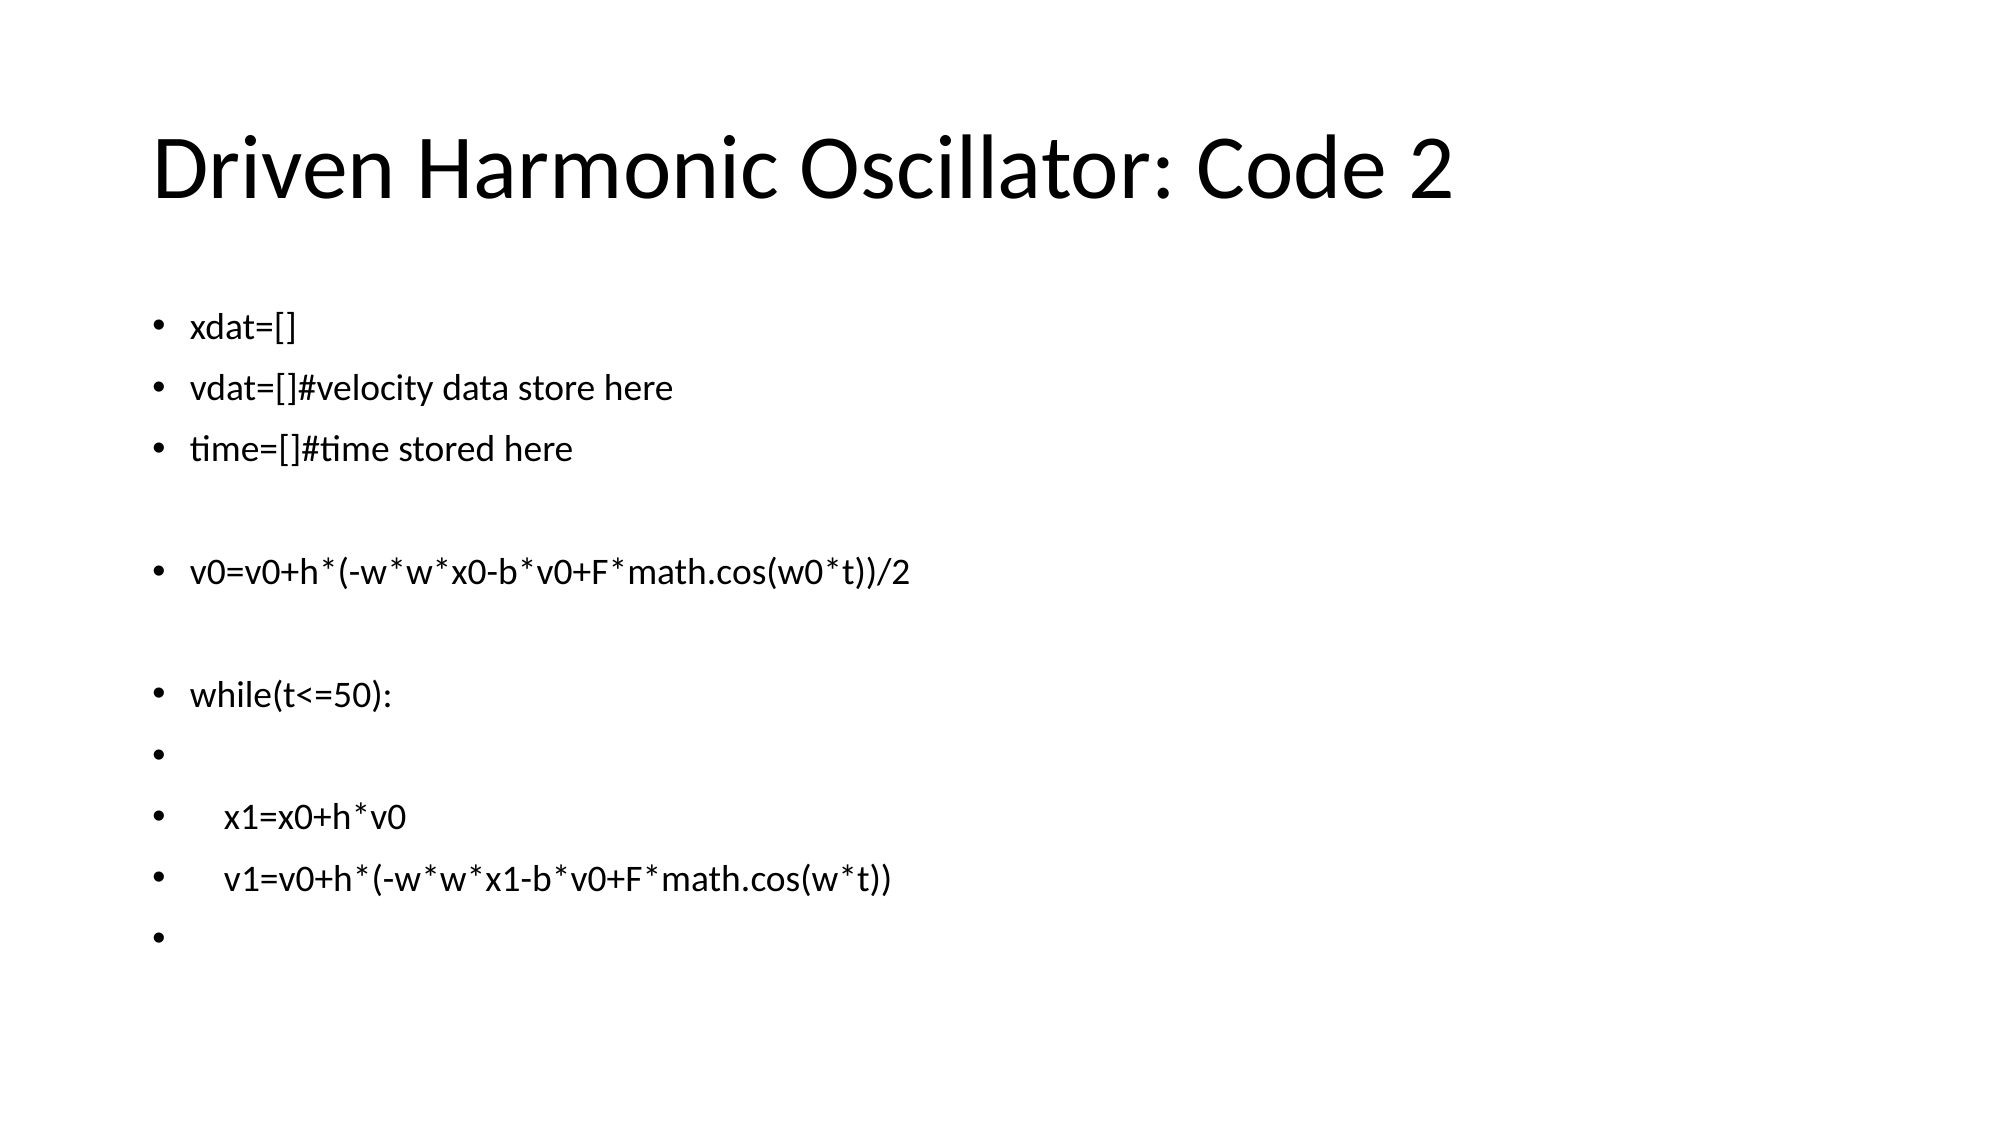

# Driven Harmonic Oscillator: Code 2
xdat=[]
vdat=[]#velocity data store here
time=[]#time stored here

v0=v0+h*(-w*w*x0-b*v0+F*math.cos(w0*t))/2

while(t<=50):

    x1=x0+h*v0
    v1=v0+h*(-w*w*x1-b*v0+F*math.cos(w*t))